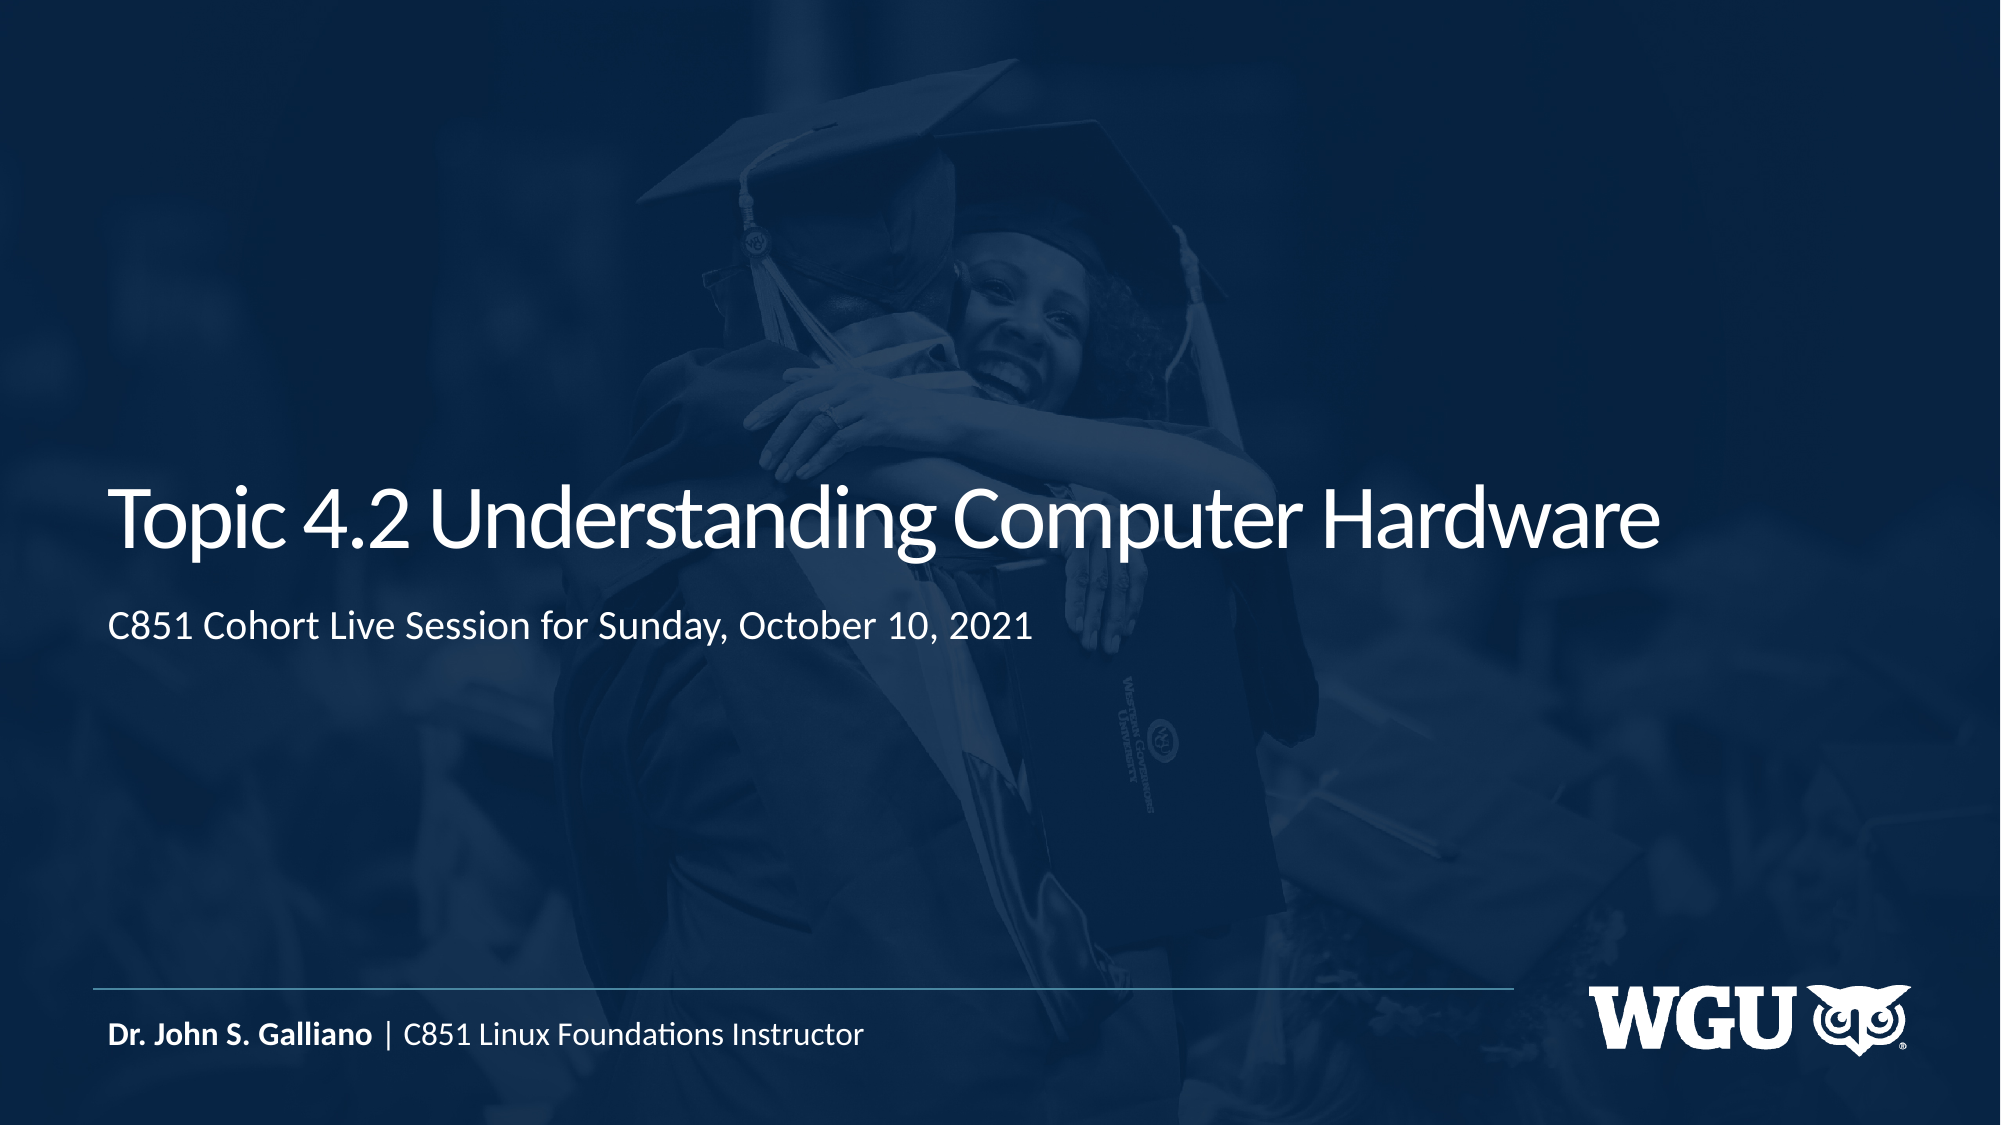

# Topic 4.2 Understanding Computer Hardware
C851 Cohort Live Session for Sunday, October 10, 2021
Dr. John S. Galliano | C851 Linux Foundations Instructor